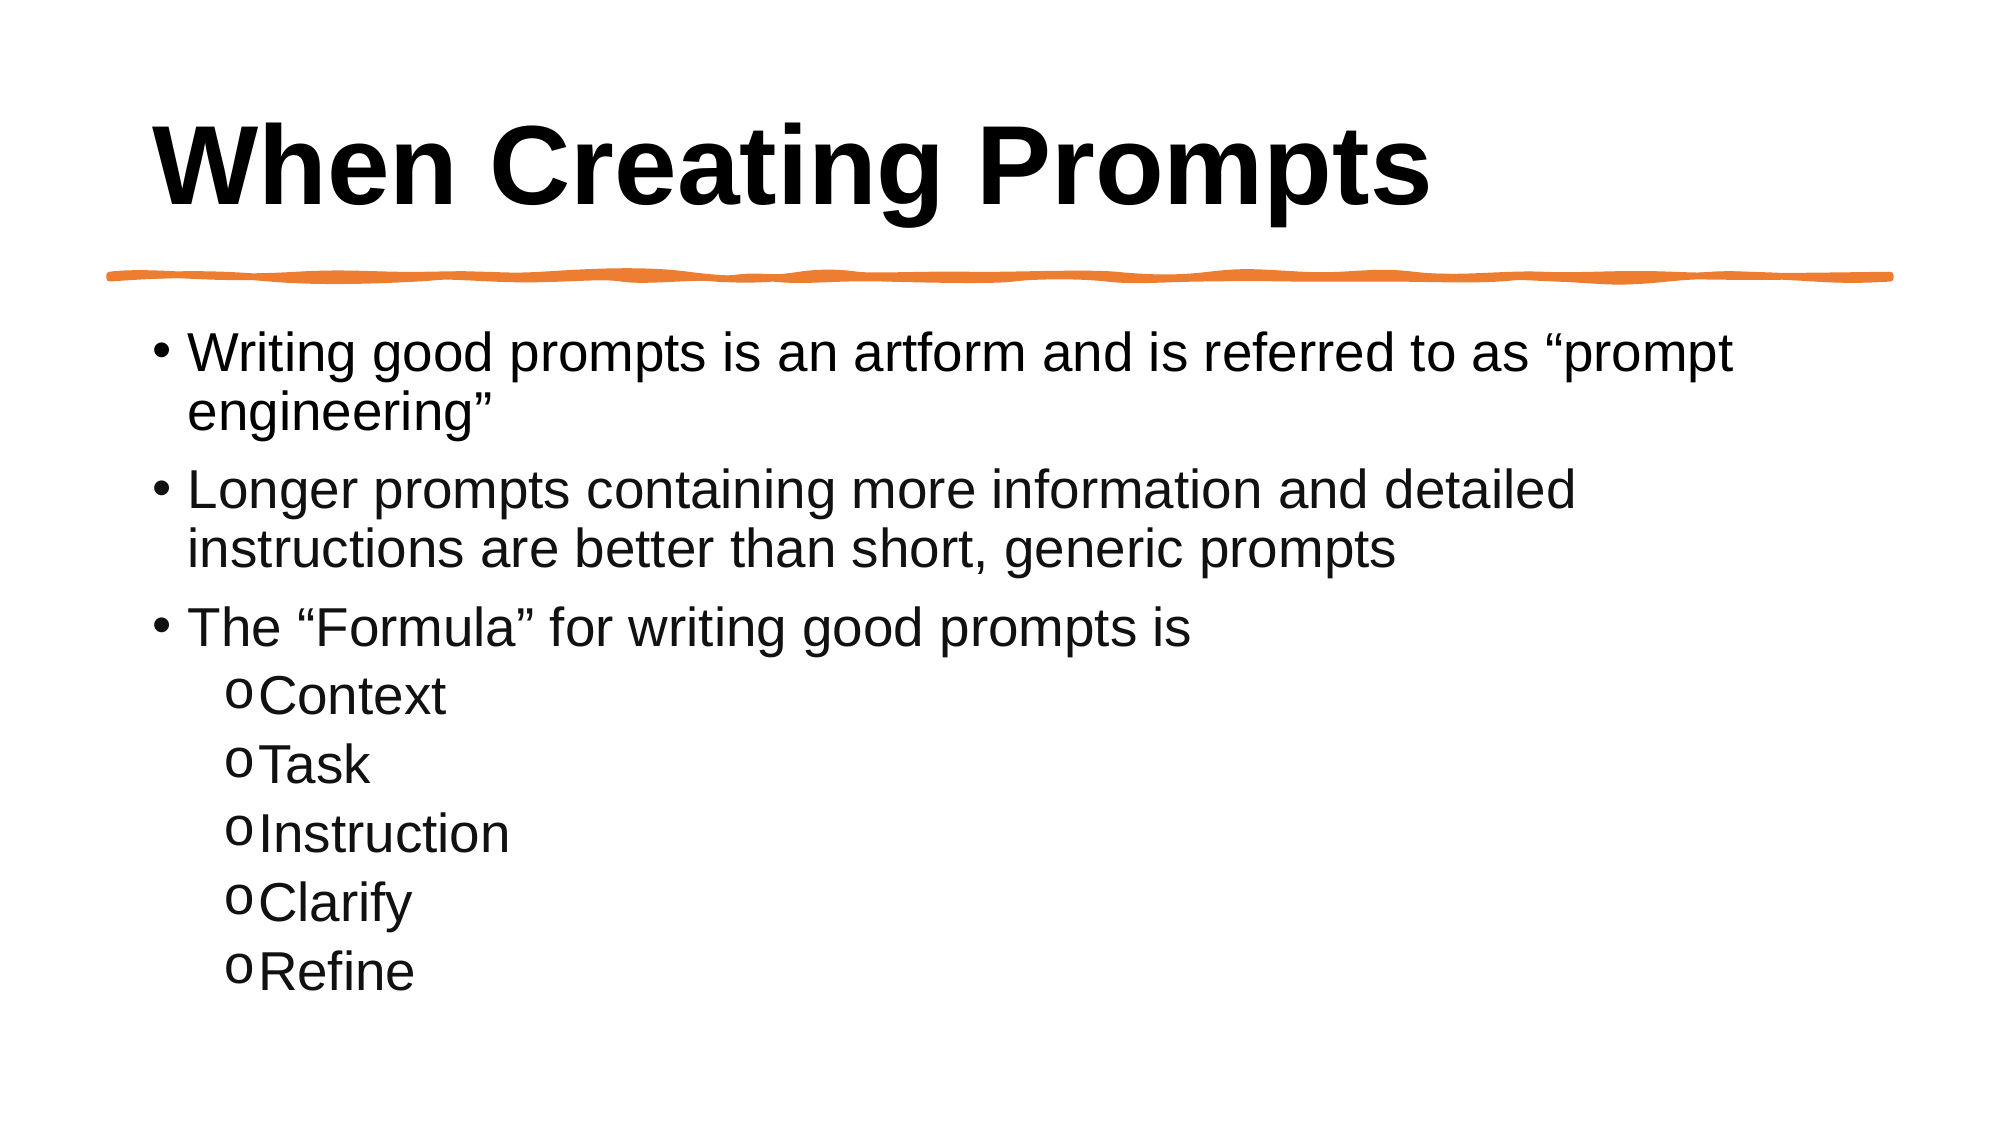

# When Creating Prompts

Writing good prompts is an artform and is referred to as “prompt engineering”
Longer prompts containing more information and detailed instructions are better than short, generic prompts
The “Formula” for writing good prompts is
Context
Task
Instruction
Clarify
Refine